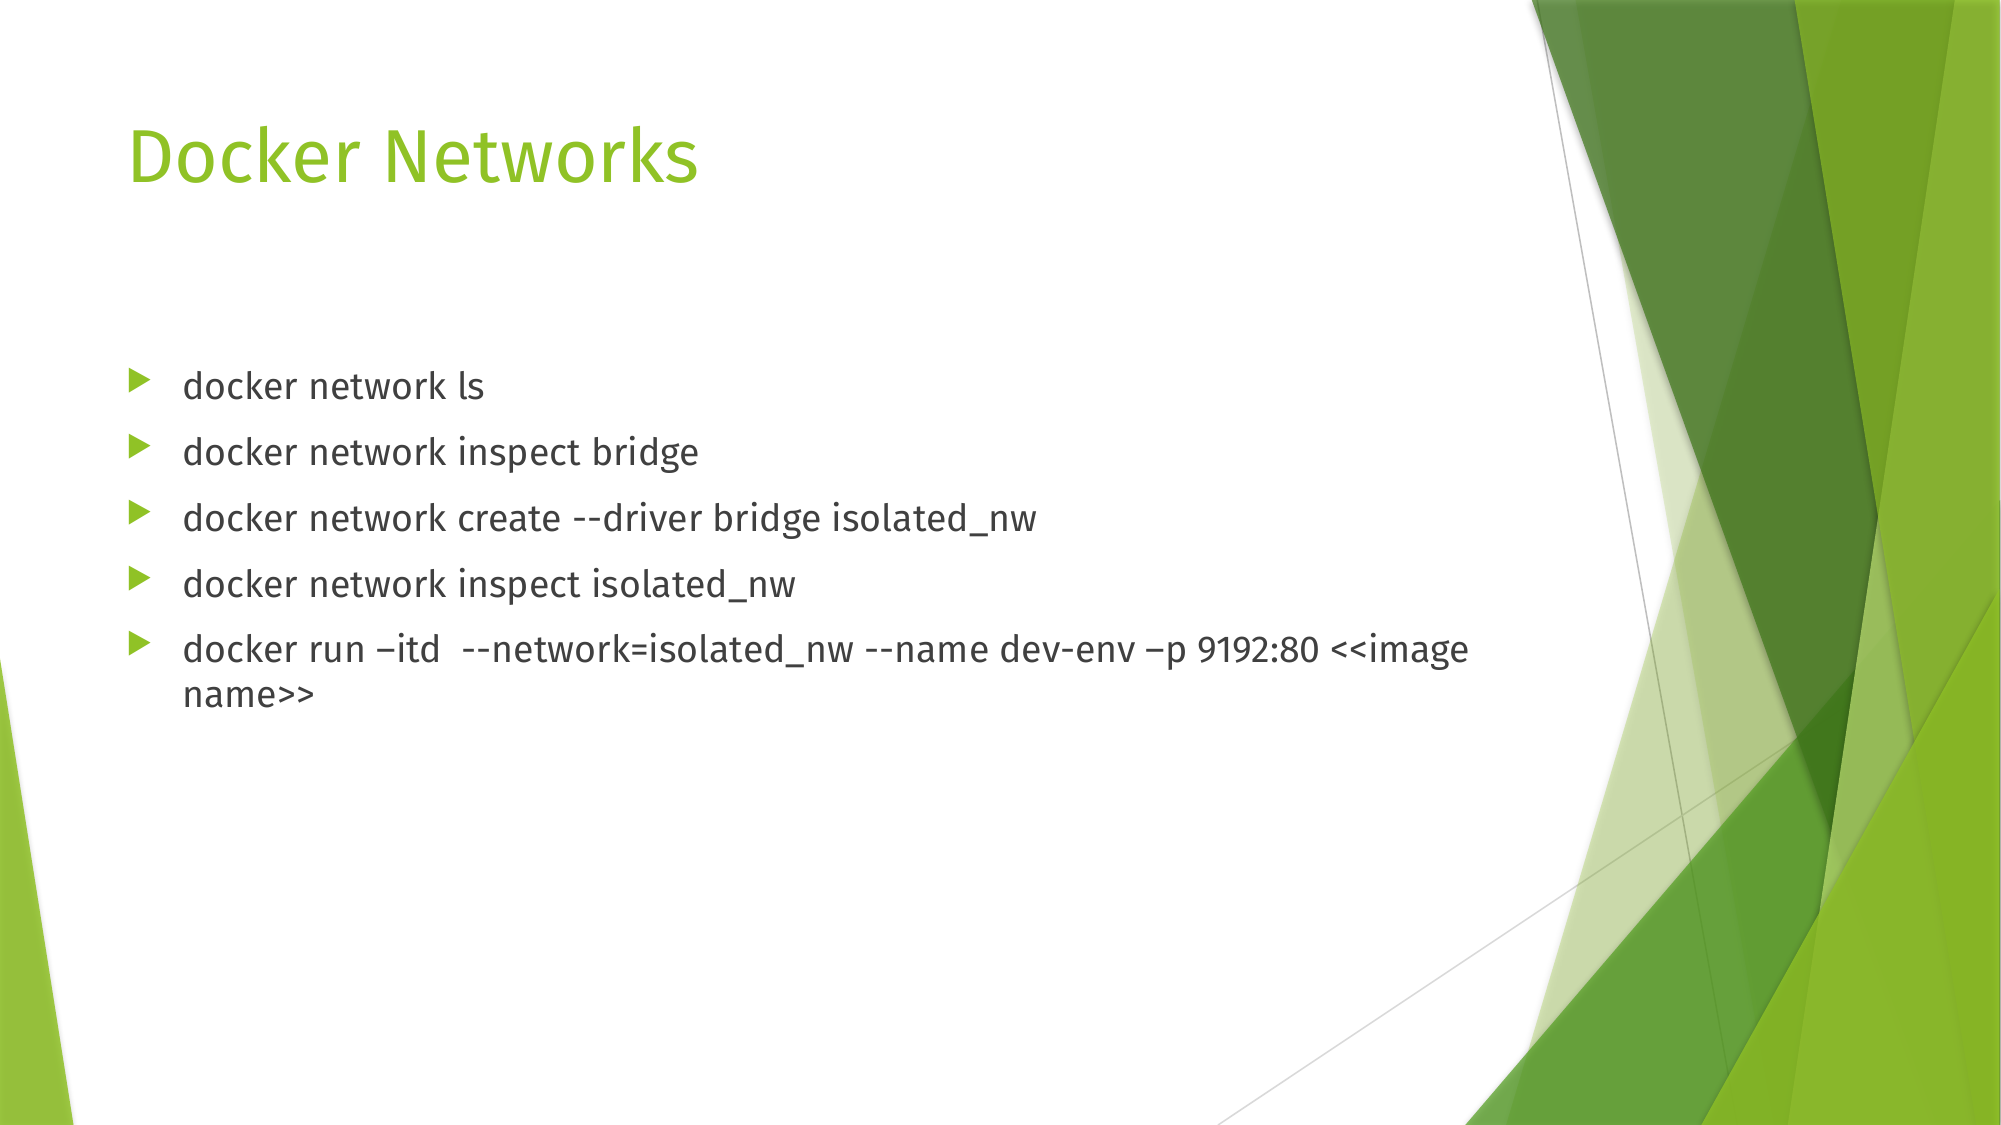

# Docker Networks
docker network ls
docker network inspect bridge
docker network create --driver bridge isolated_nw
docker network inspect isolated_nw
docker run –itd  --network=isolated_nw --name dev-env –p 9192:80 <<image name>>